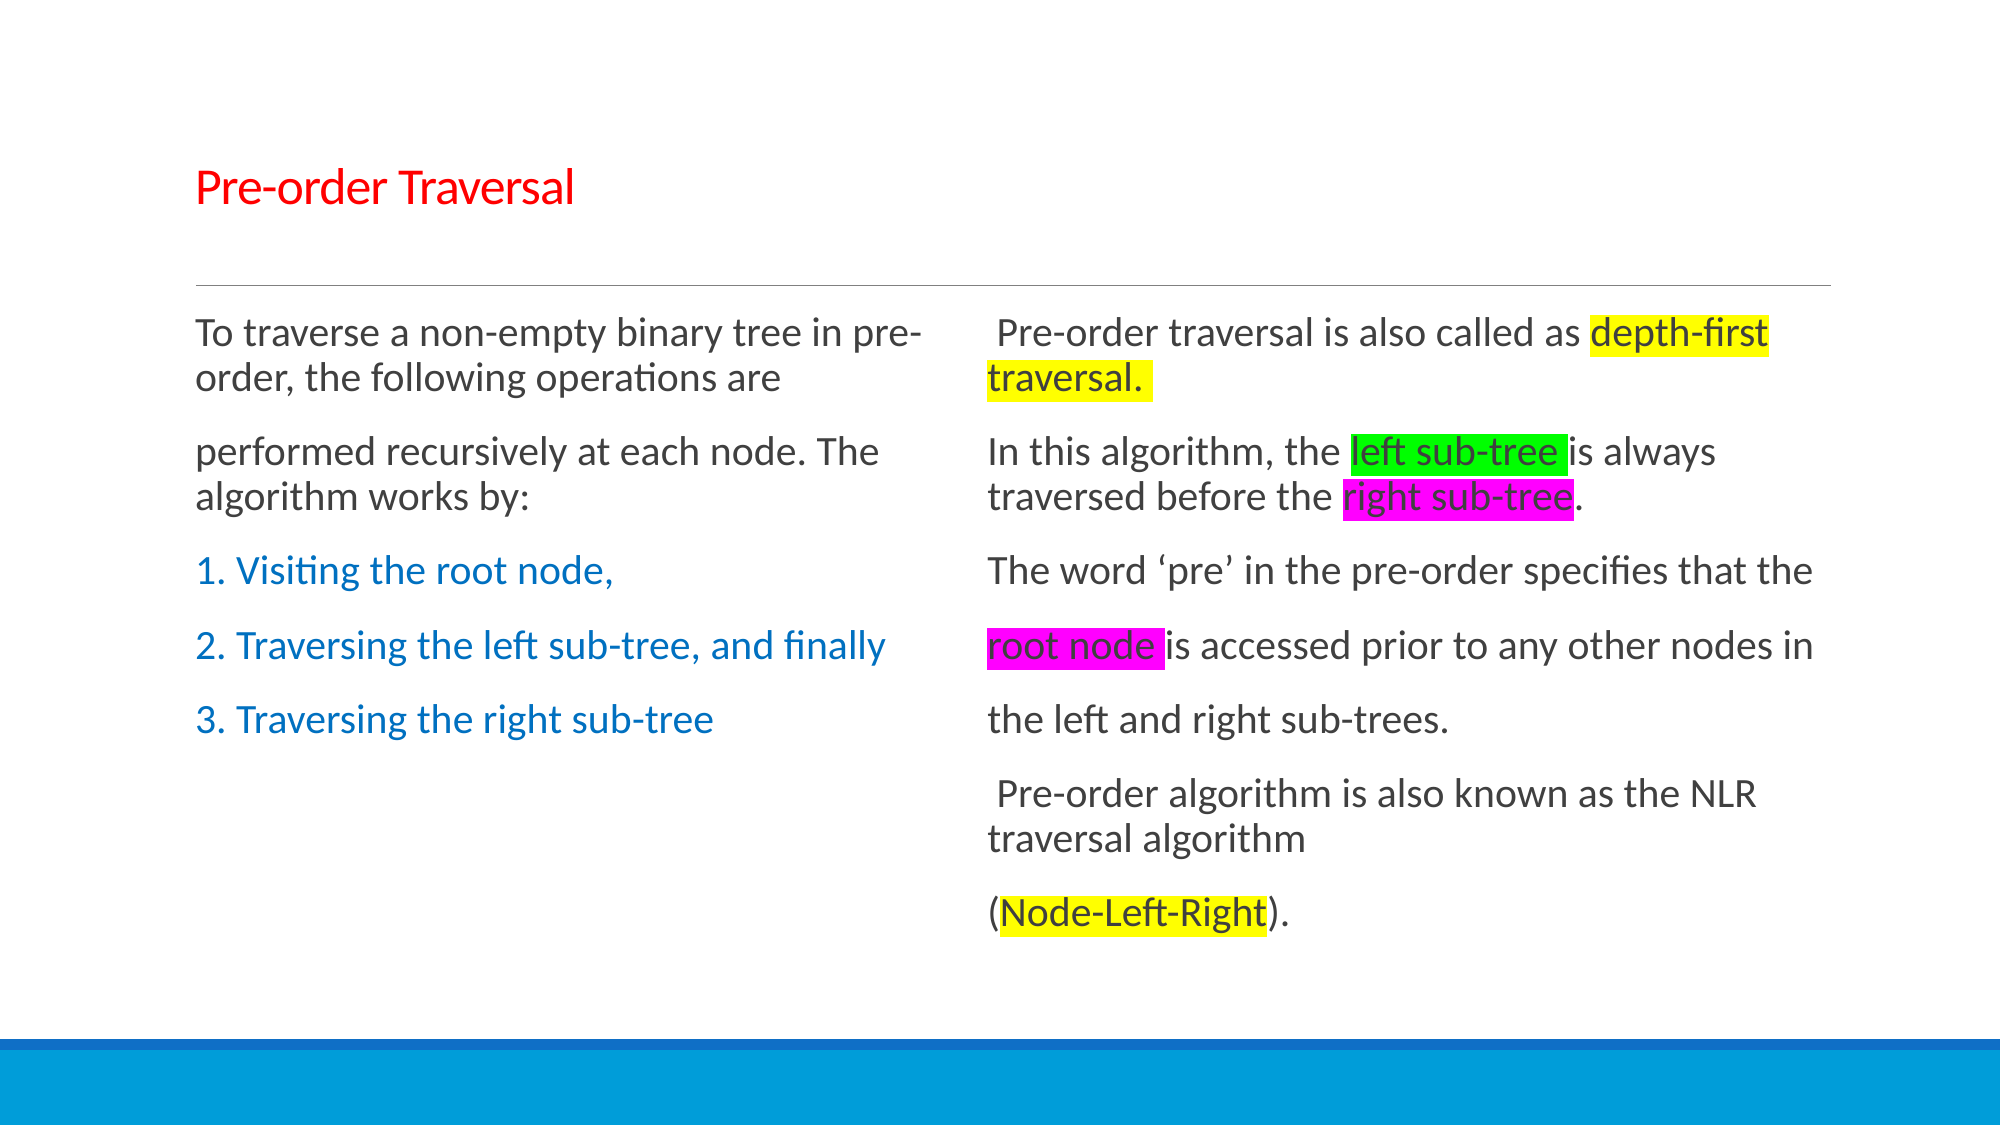

# Pre-order Traversal
To traverse a non-empty binary tree in pre-order, the following operations are
performed recursively at each node. The algorithm works by:
1. Visiting the root node,
2. Traversing the left sub-tree, and finally
3. Traversing the right sub-tree
 Pre-order traversal is also called as depth-first traversal.
In this algorithm, the left sub-tree is always traversed before the right sub-tree.
The word ‘pre’ in the pre-order specifies that the
root node is accessed prior to any other nodes in
the left and right sub-trees.
 Pre-order algorithm is also known as the NLR traversal algorithm
(Node-Left-Right).